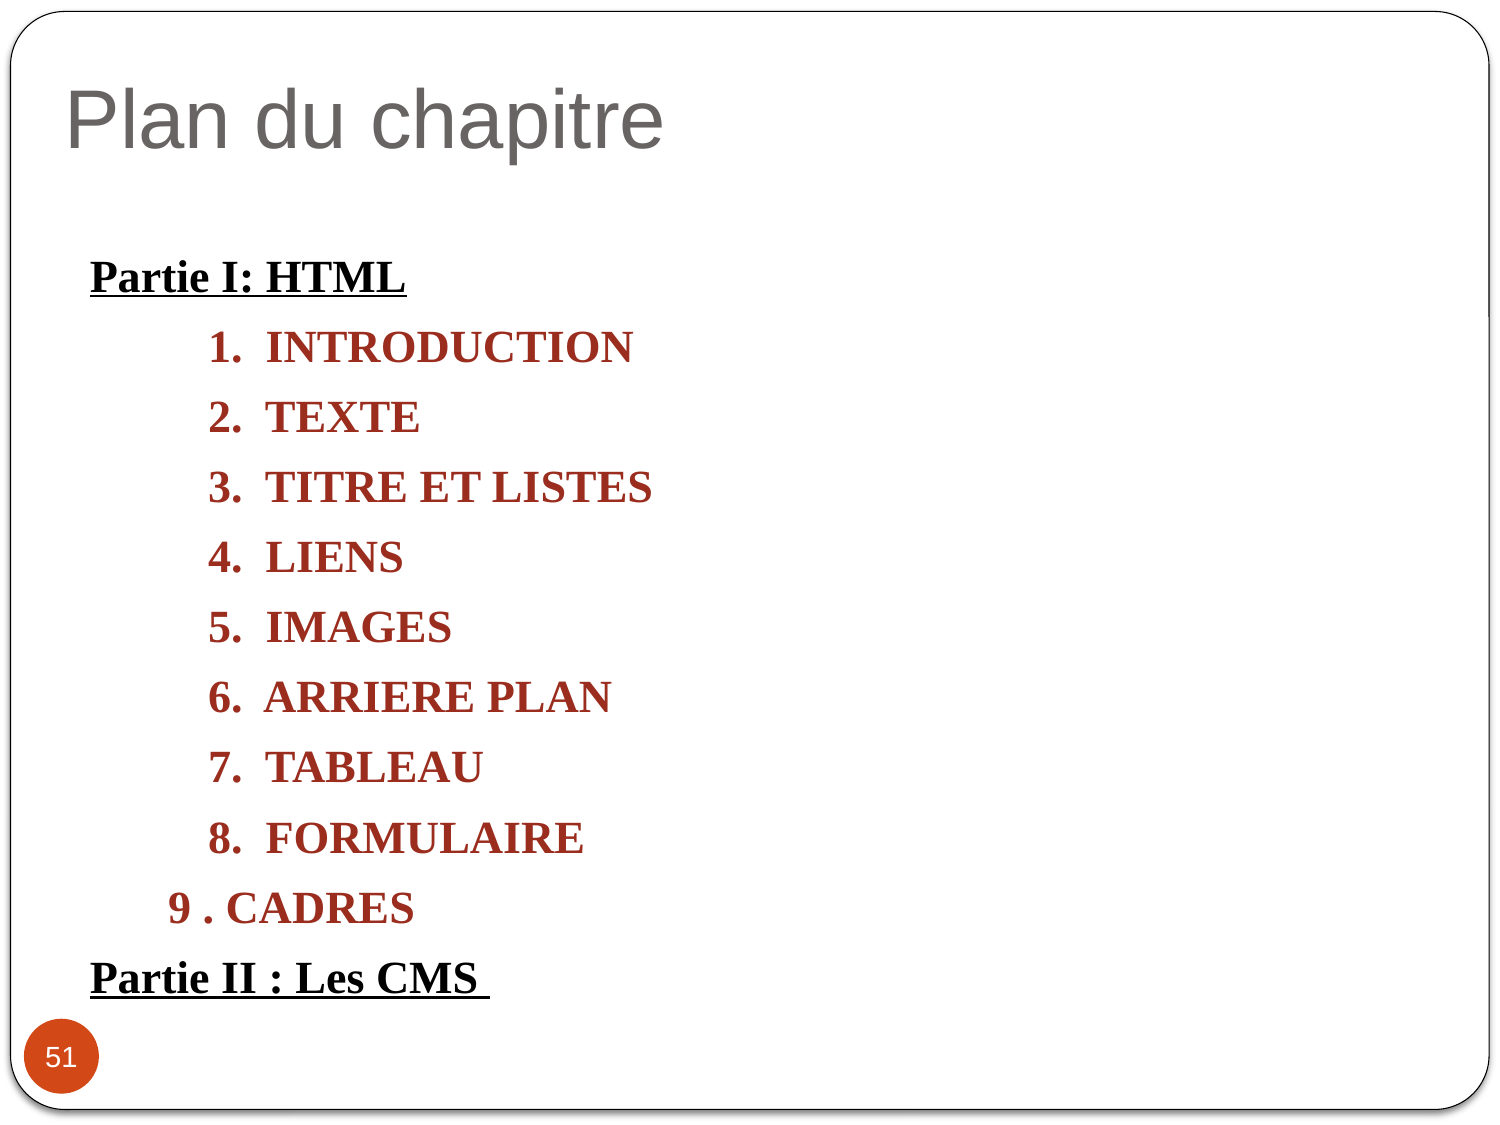

# Plan du chapitre
Partie I: HTML
	1.  INTRODUCTION
	2.  TEXTE
	3.  TITRE ET LISTES
		4.  LIENS
		5.  IMAGES
		6.  ARRIERE PLAN
		7.  TABLEAU
		8.  FORMULAIRE
			9 . CADRES
Partie II : Les CMS

51